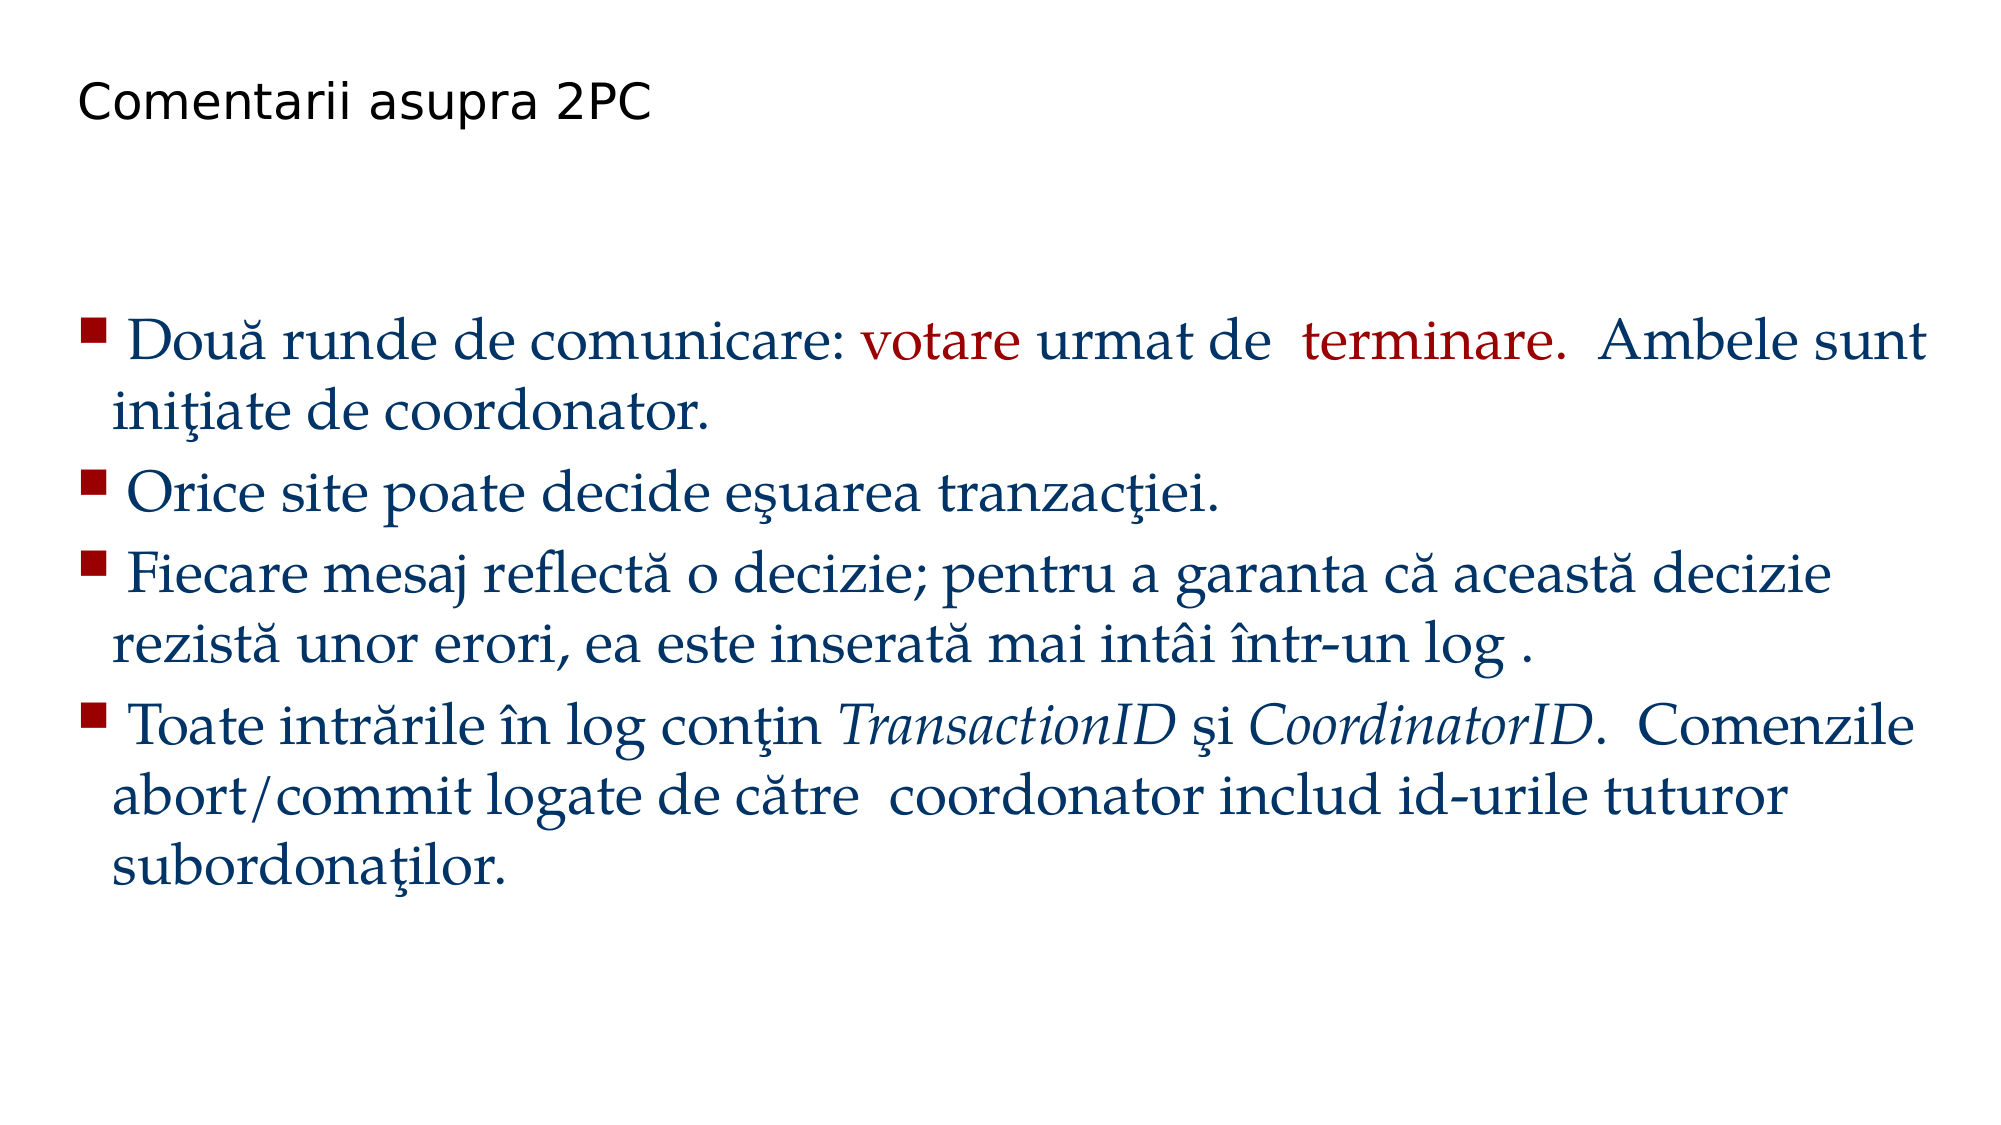

Comentarii asupra 2PC
 Două runde de comunicare: votare urmat de  terminare.  Ambele sunt iniţiate de coordonator.
 Orice site poate decide eşuarea tranzacţiei.
 Fiecare mesaj reflectă o decizie; pentru a garanta că această decizie rezistă unor erori, ea este inserată mai intâi într-un log .
 Toate intrările în log conţin TransactionID şi CoordinatorID.  Comenzile abort/commit logate de către  coordonator includ id-urile tuturor subordonaţilor.